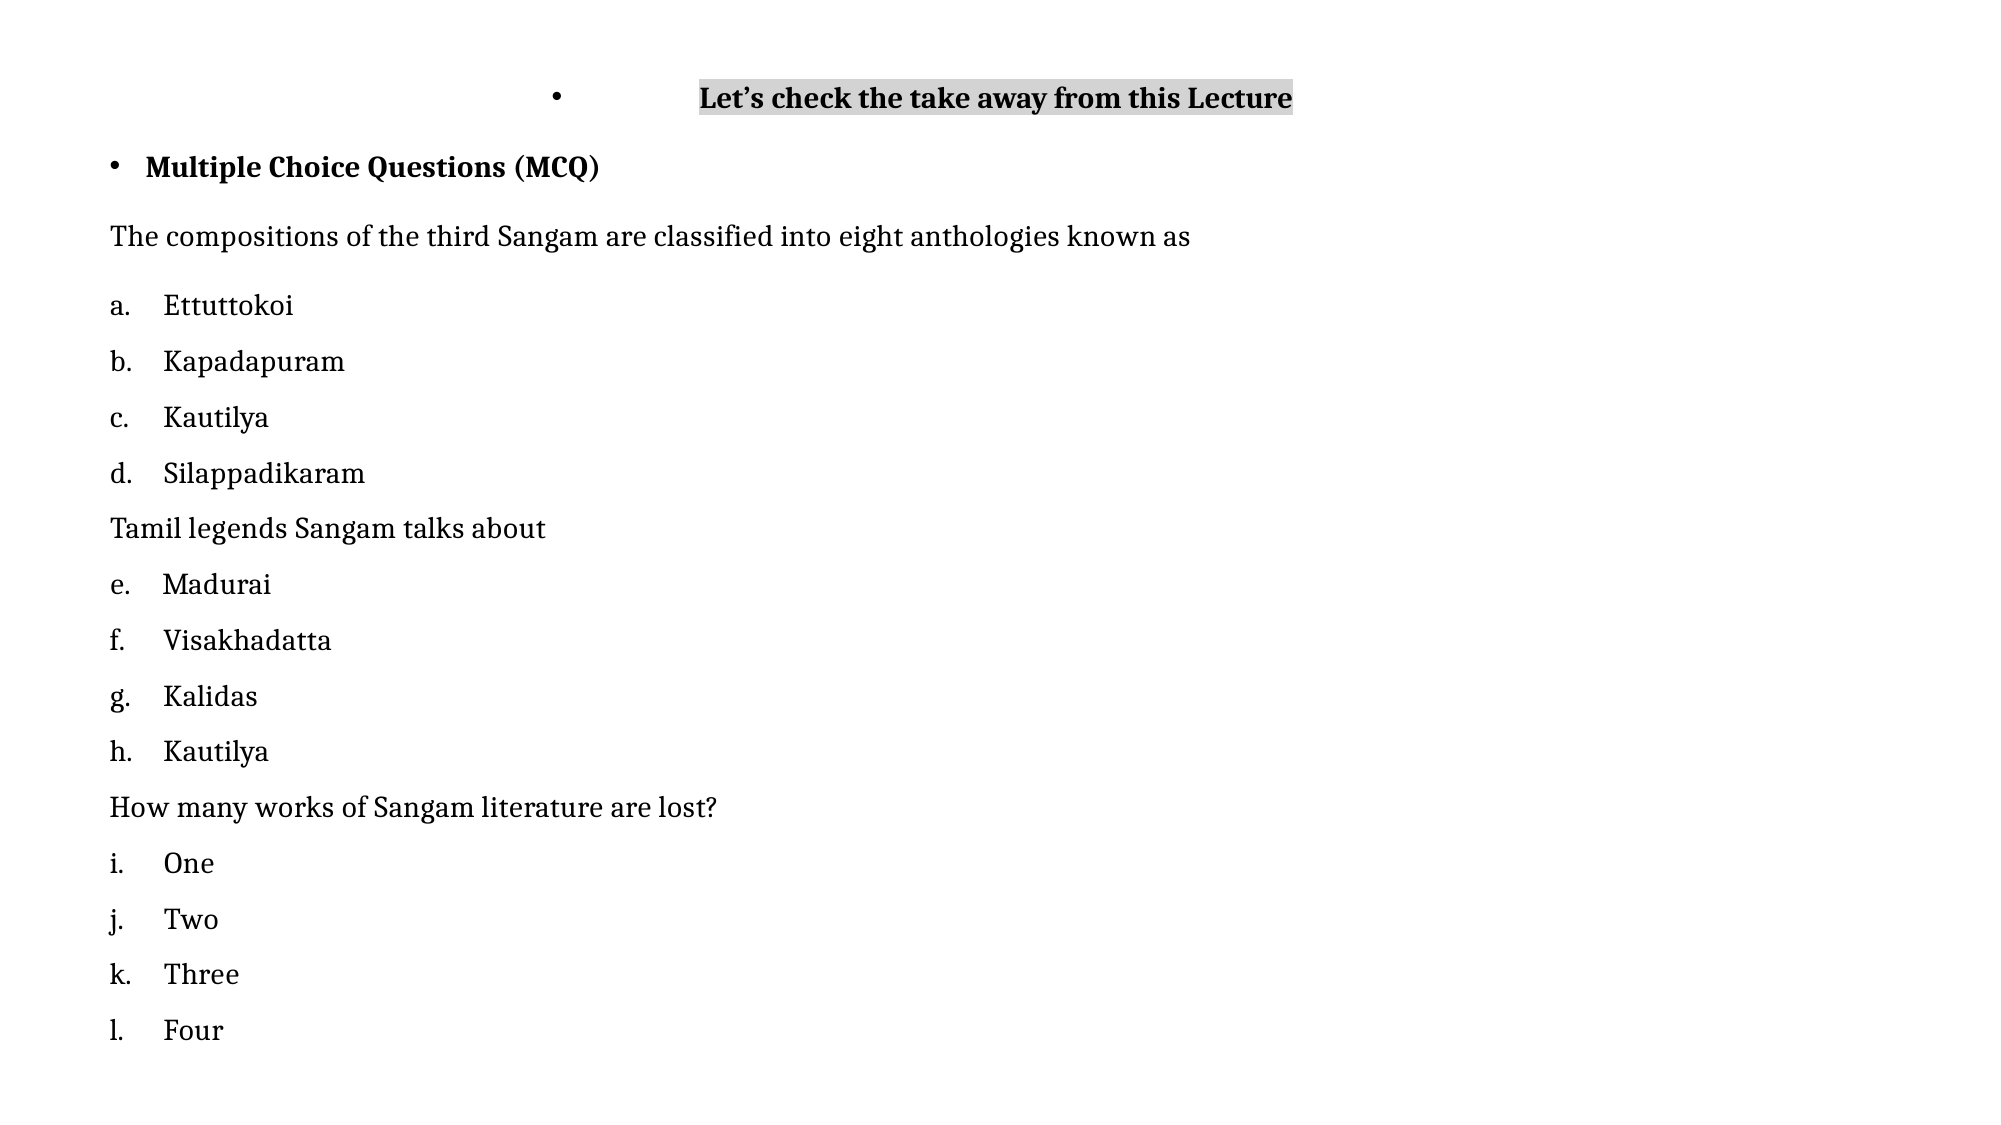

Let’s check the take away from this Lecture
Multiple Choice Questions (MCQ)
The compositions of the third Sangam are classified into eight anthologies known as
Ettuttokoi
Kapadapuram
Kautilya
Silappadikaram
Tamil legends Sangam talks about
Madurai
Visakhadatta
Kalidas
Kautilya
How many works of Sangam literature are lost?
One
Two
Three
Four